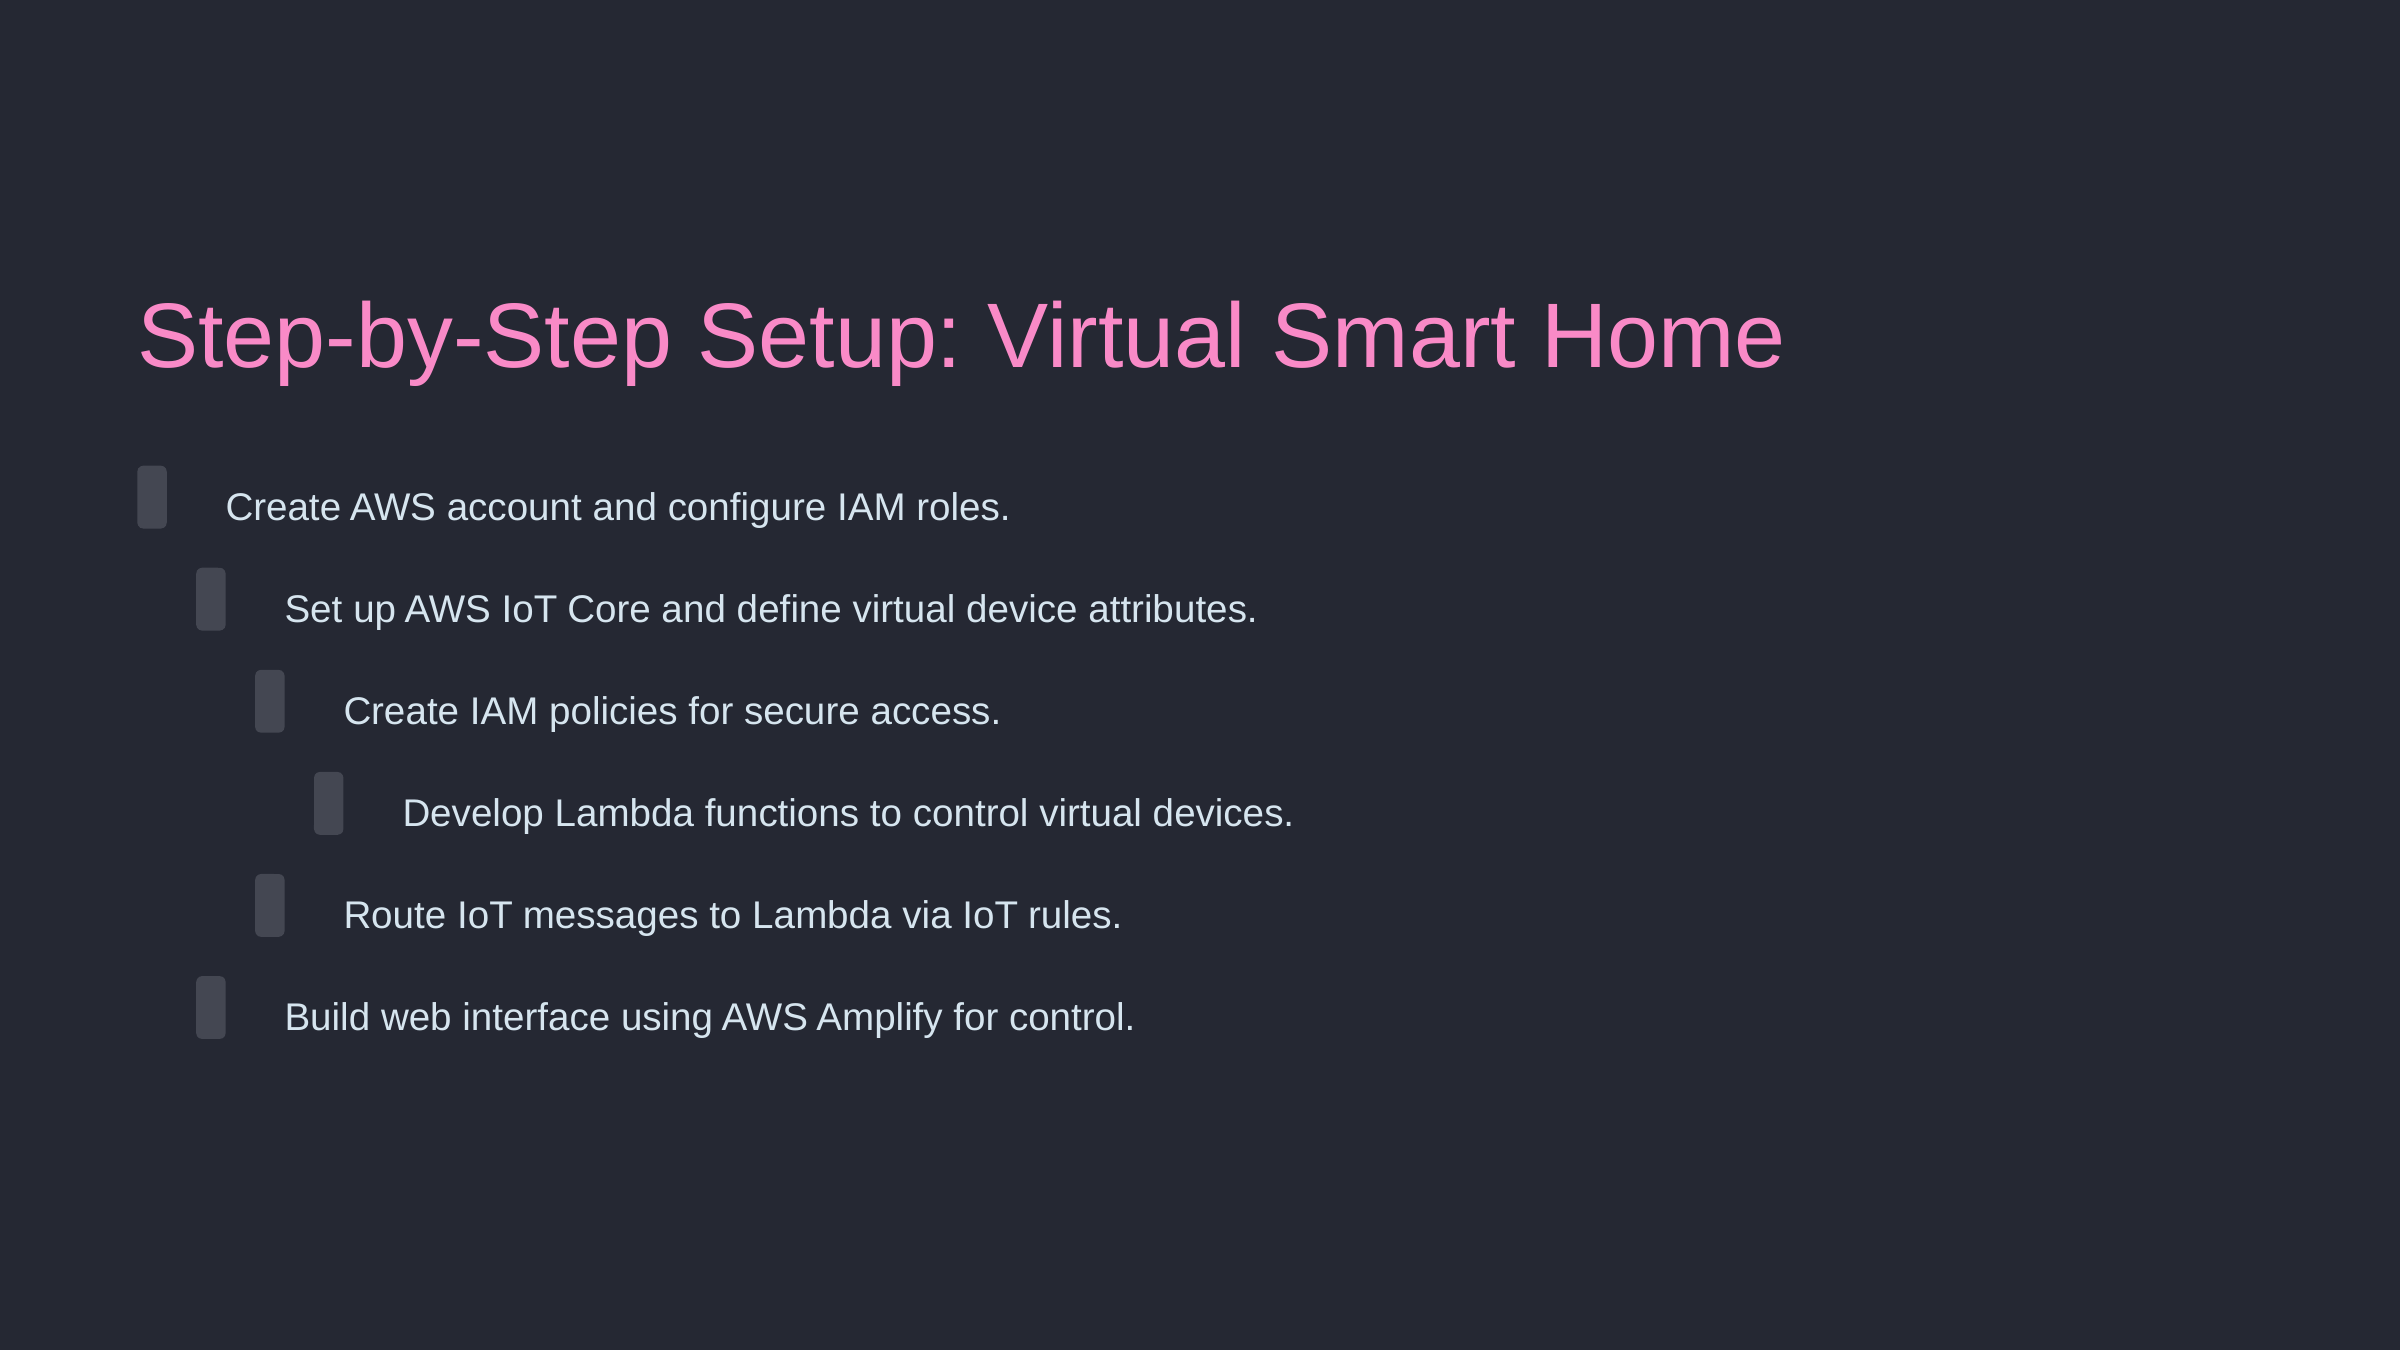

Step-by-Step Setup: Virtual Smart Home

Create AWS account and configure IAM roles.

Set up AWS IoT Core and define virtual device attributes.

Create IAM policies for secure access.

Develop Lambda functions to control virtual devices.

Route IoT messages to Lambda via IoT rules.

Build web interface using AWS Amplify for control.